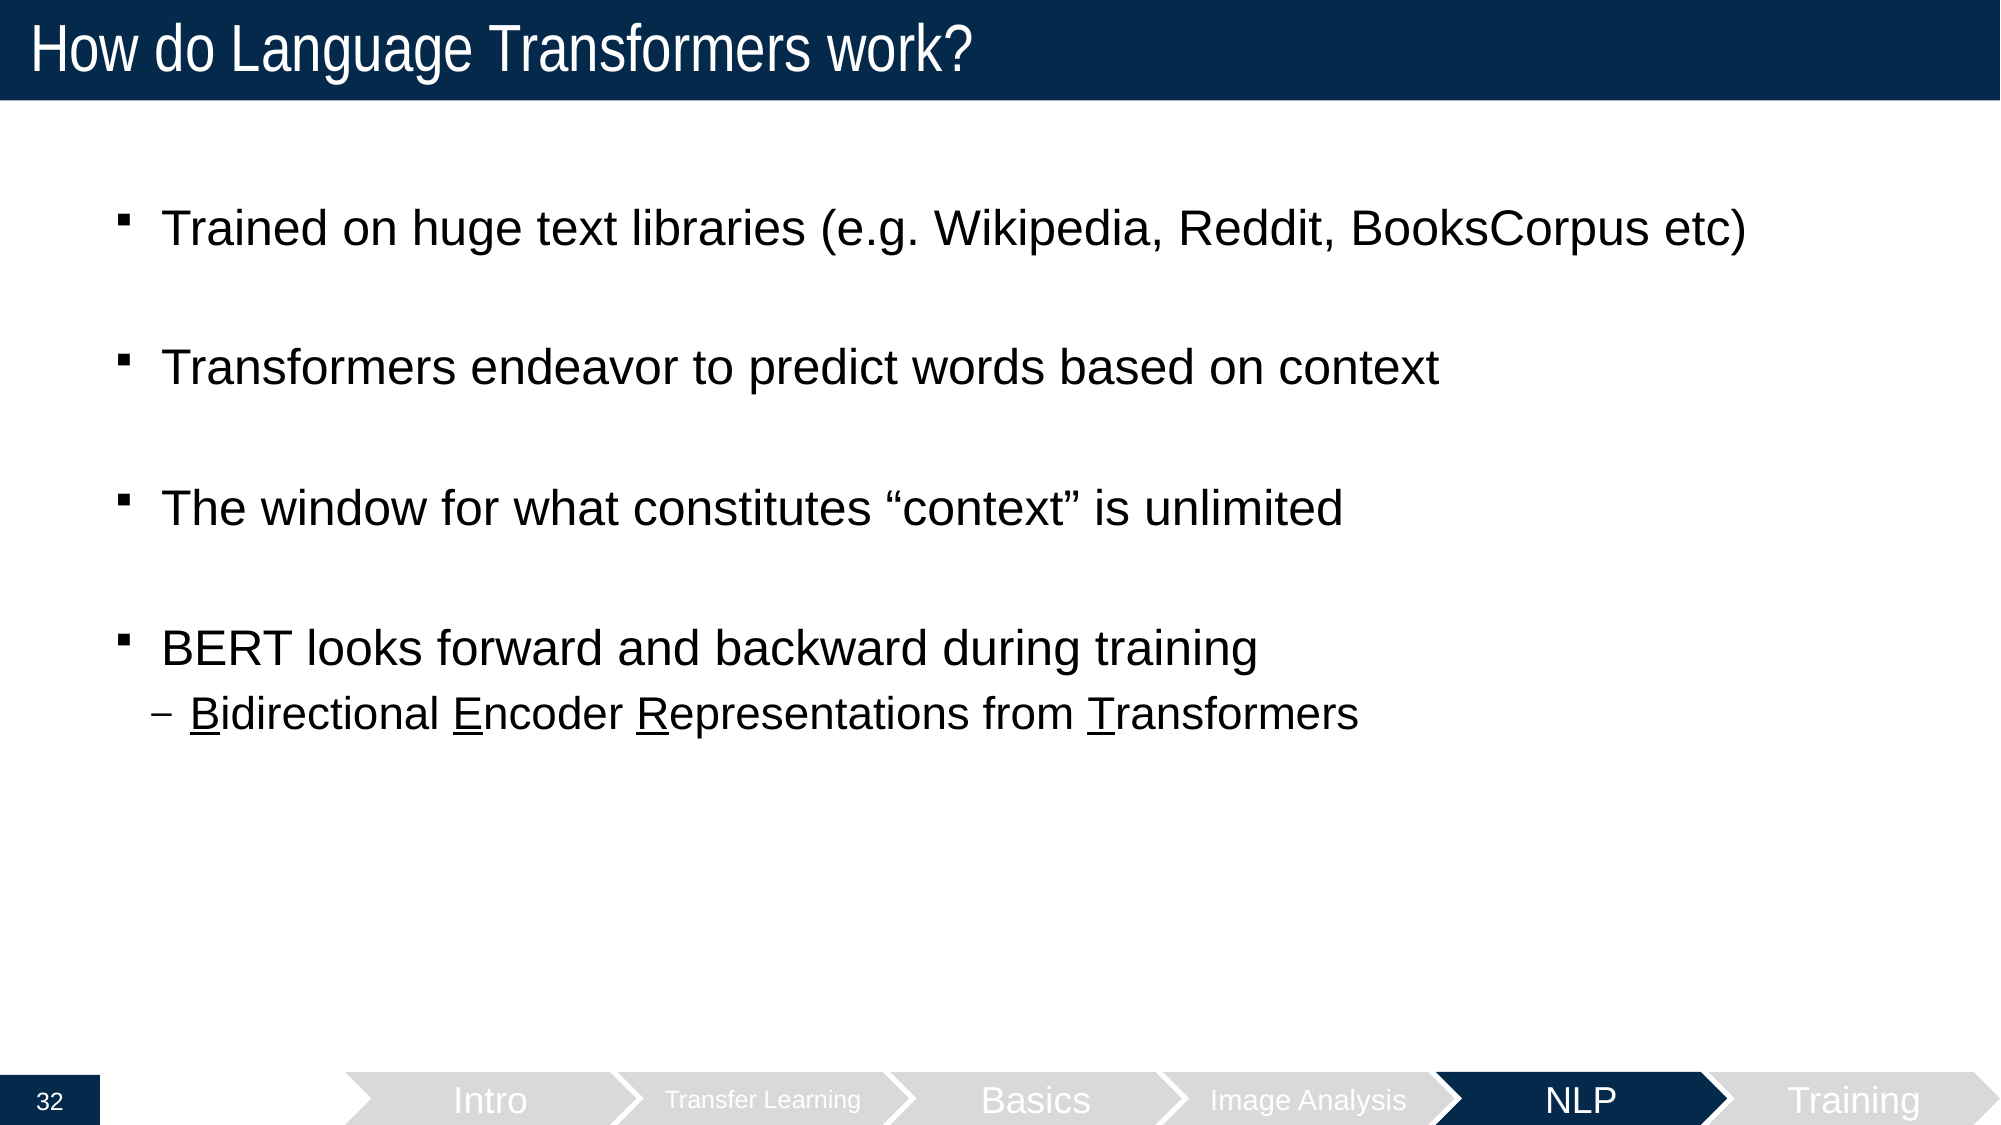

# How do Language Transformers work?
Trained on huge text libraries (e.g. Wikipedia, Reddit, BooksCorpus etc)

Transformers endeavor to predict words based on context

The window for what constitutes “context” is unlimited

BERT looks forward and backward during training
Bidirectional Encoder Representations from Transformers
Intro
Transfer Learning
Basics
Image Analysis
NLP
Training
32